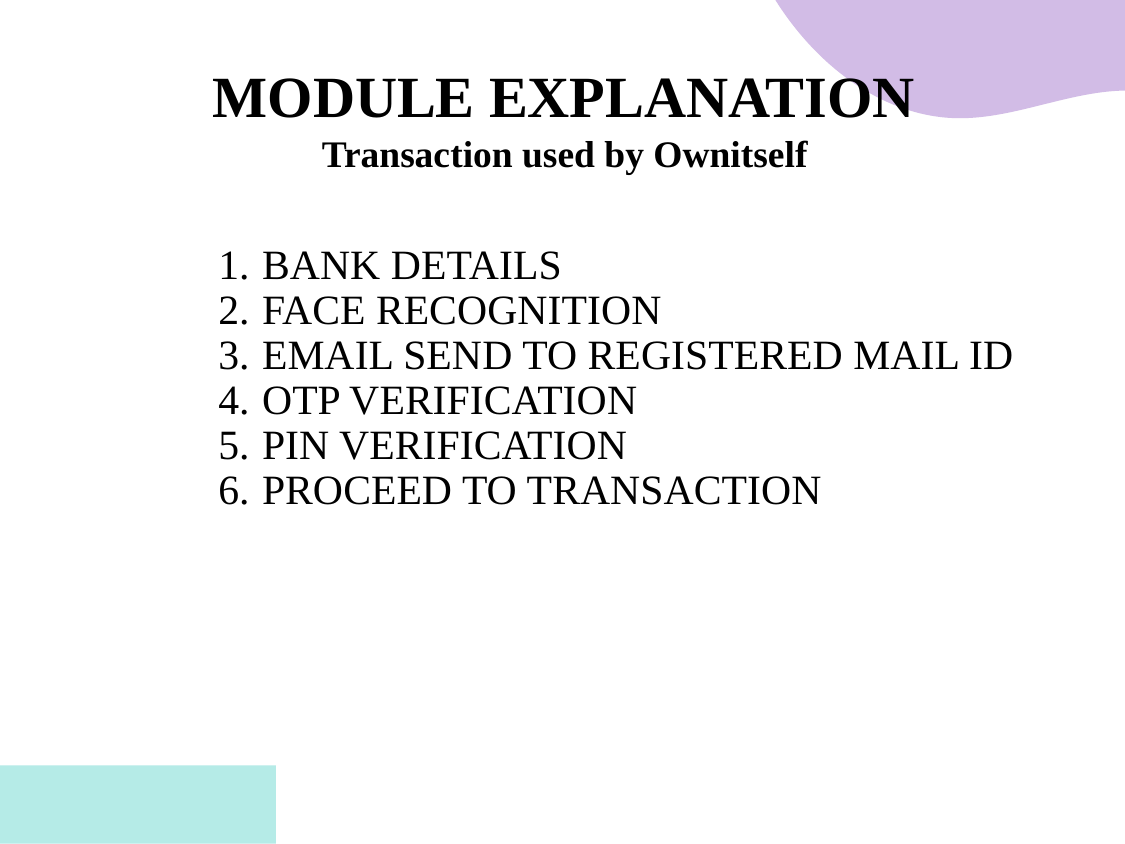

# MODULE EXPLANATION
Transaction used by Ownitself
BANK DETAILS
FACE RECOGNITION
EMAIL SEND TO REGISTERED MAIL ID
OTP VERIFICATION
PIN VERIFICATION
PROCEED TO TRANSACTION